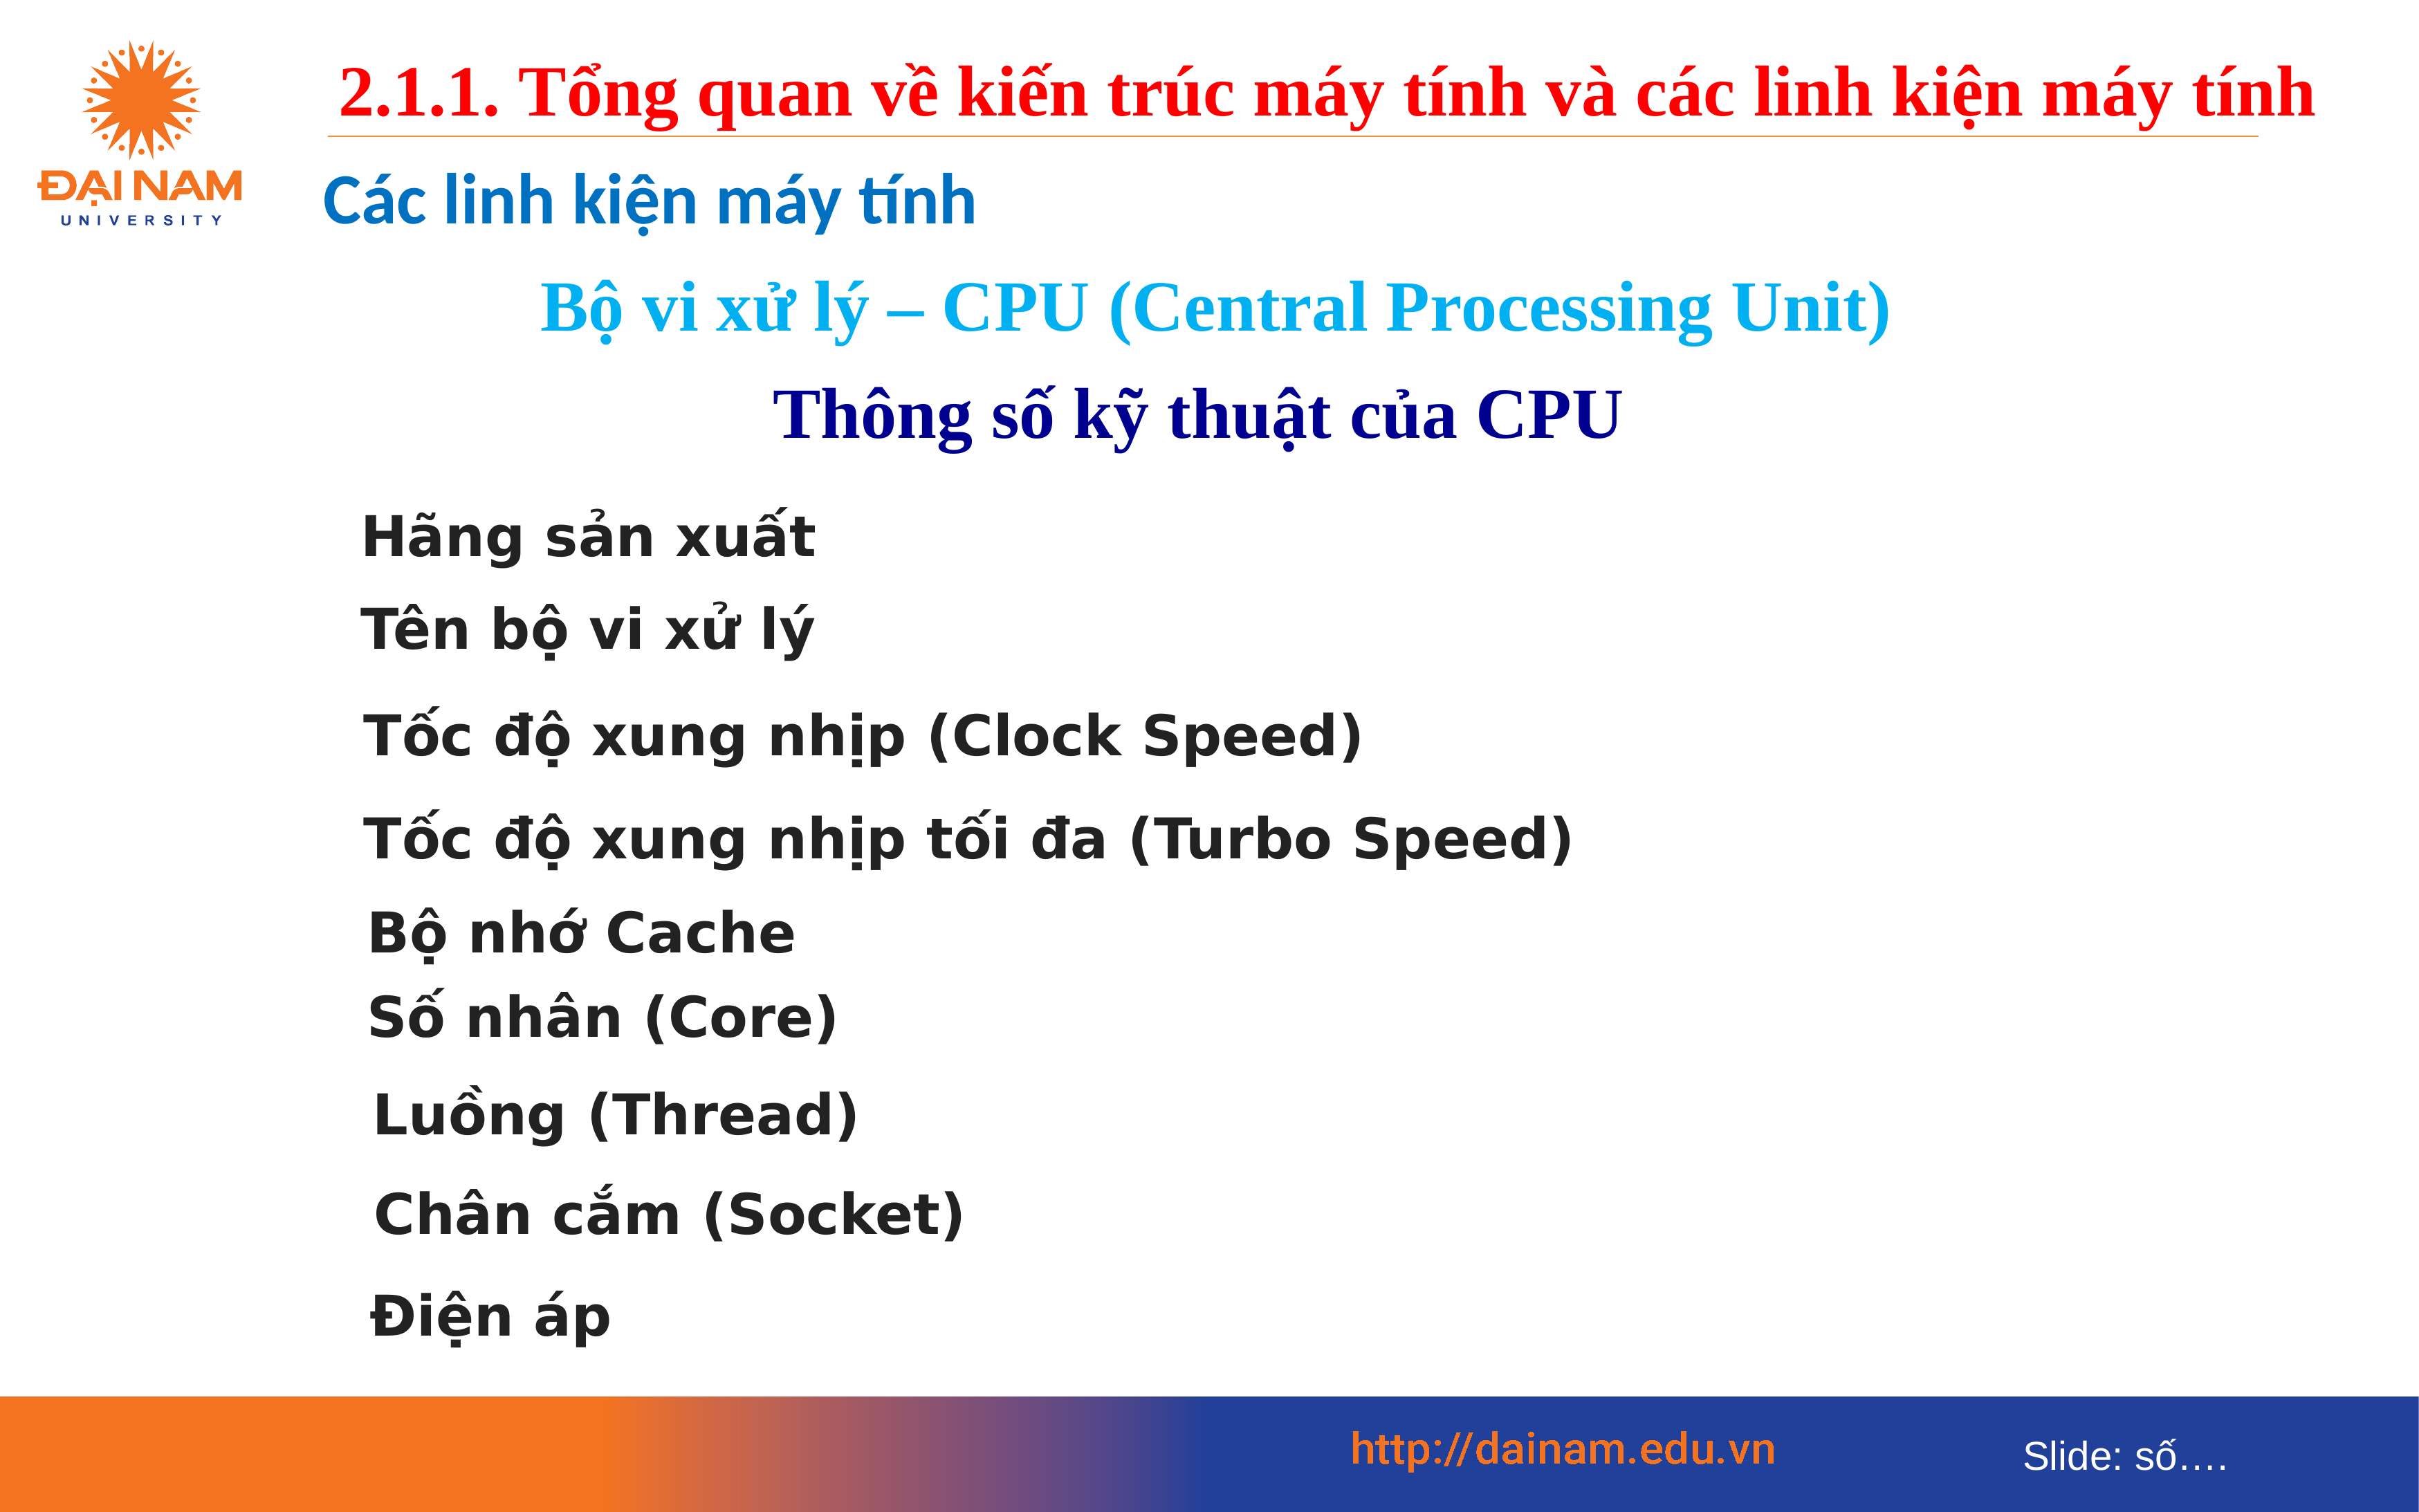

2.1.1. Tổng quan về kiến trúc máy tính và các linh kiện máy tính
Các linh kiện máy tính
Bộ vi xử lý – CPU (Central Processing Unit)
Thông số kỹ thuật của CPU
Hãng sản xuất
Tên bộ vi xử lý
Tốc độ xung nhịp (Clock Speed)
Tốc độ xung nhịp tối đa (Turbo Speed)
Bộ nhớ Cache
Số nhân (Core)
Luồng (Thread)
Chân cắm (Socket)
Điện áp